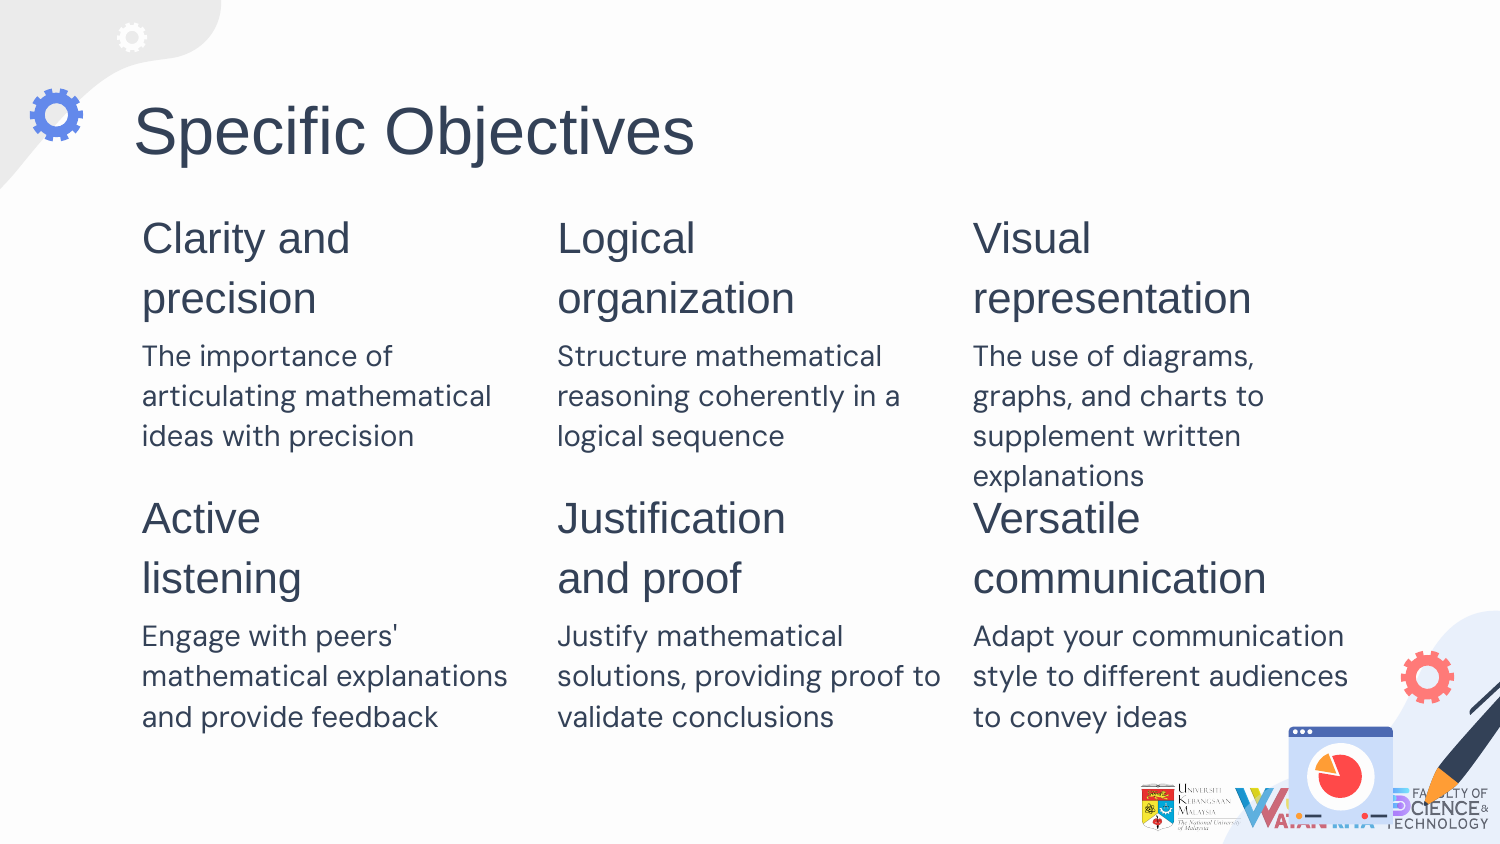

# Specific Objectives
Clarity and precision
Logical organization
Visual representation
The importance of articulating mathematical ideas with precision
Structure mathematical reasoning coherently in a logical sequence
The use of diagrams, graphs, and charts to supplement written explanations
Active
listening
Justification
and proof
Versatile communication
Engage with peers' mathematical explanations and provide feedback
Justify mathematical solutions, providing proof to validate conclusions
Adapt your communication style to different audiences to convey ideas